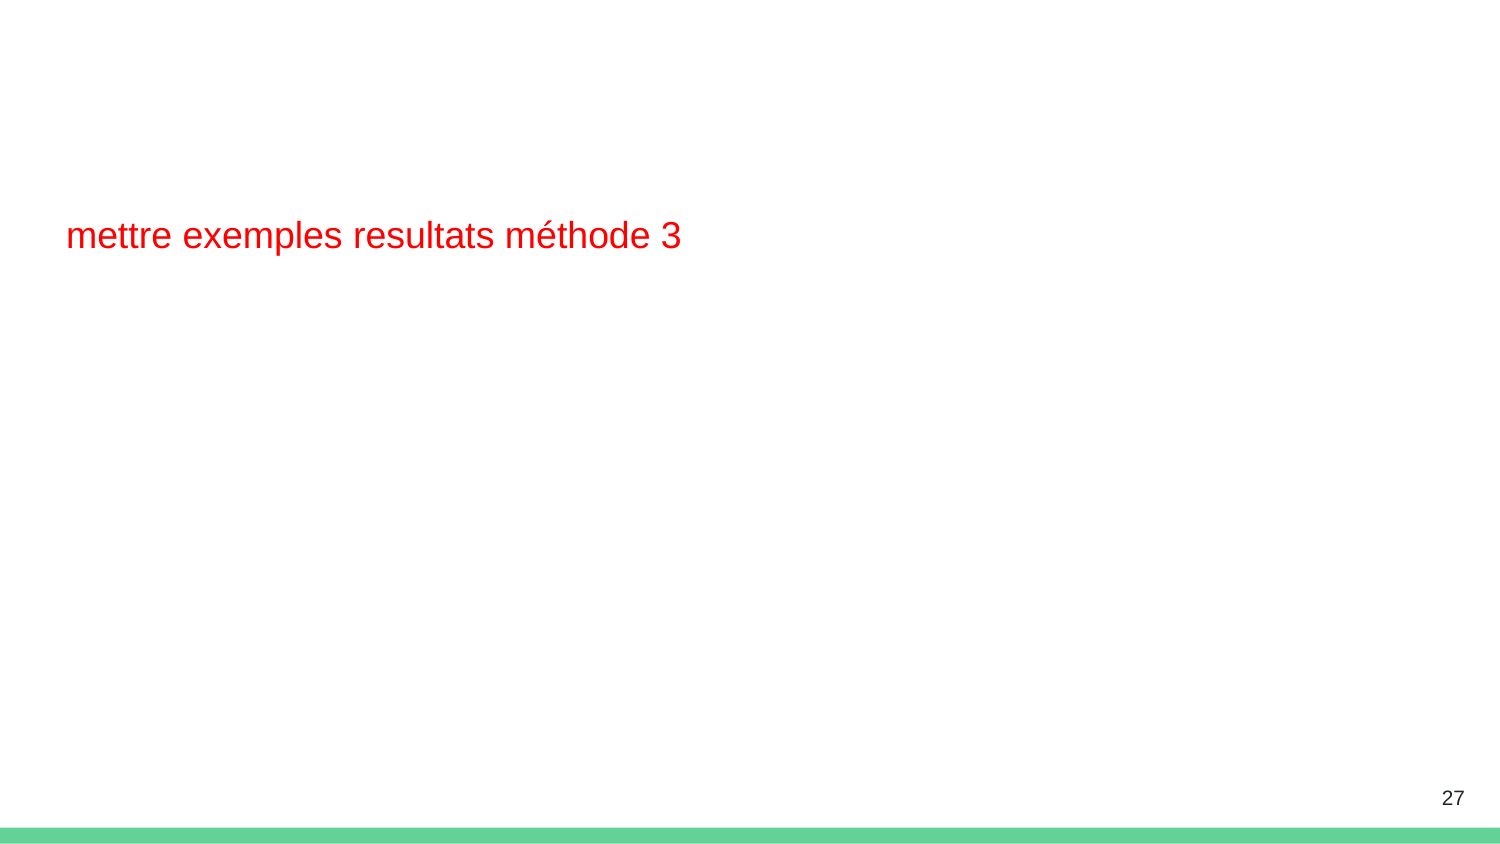

#
mettre exemples resultats méthode 3
27